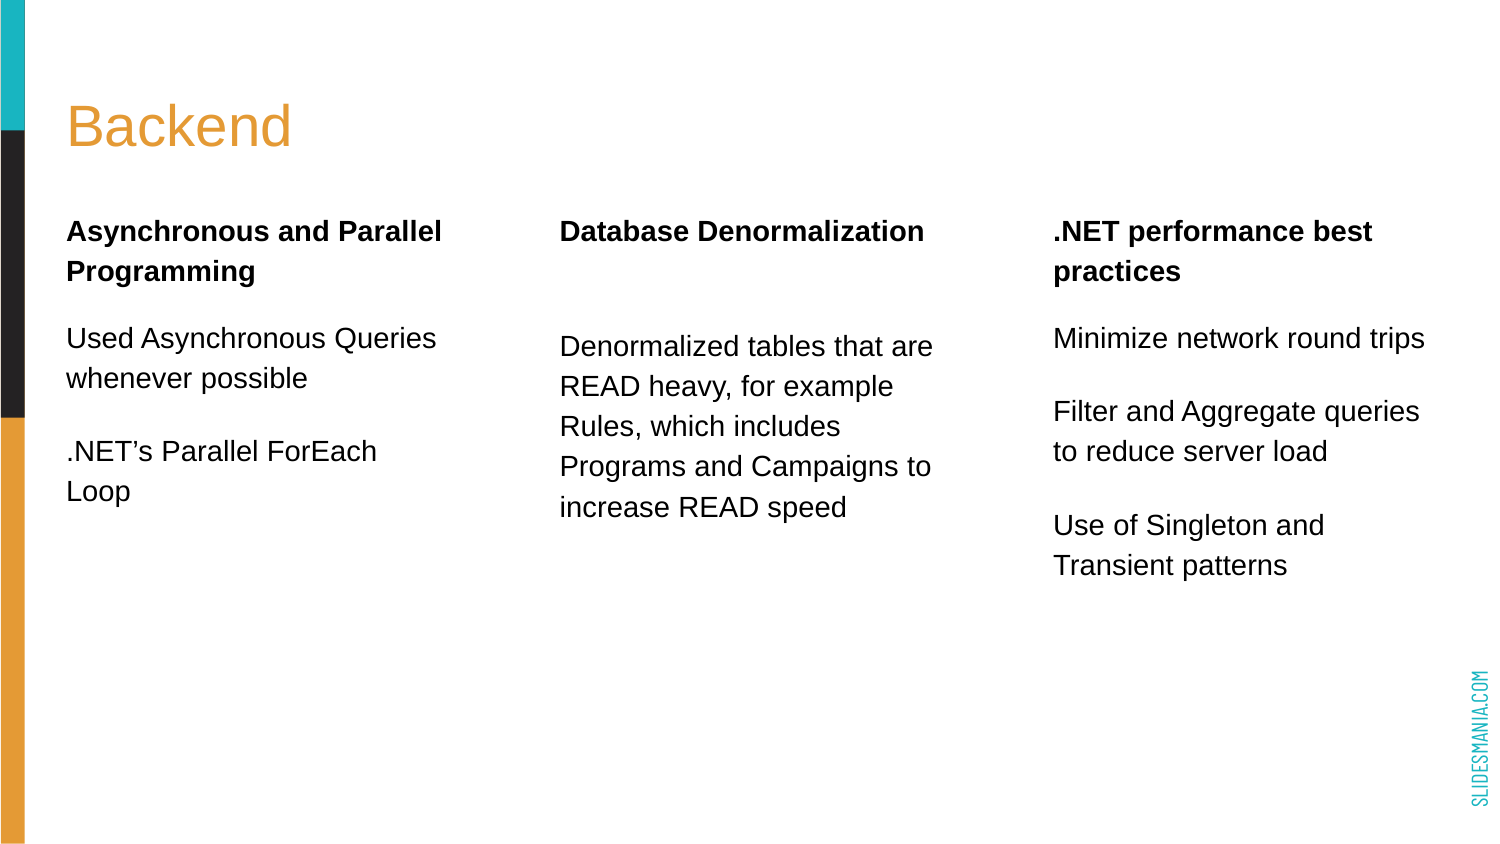

# Backend
Asynchronous and Parallel Programming
Database Denormalization

.NET performance best practices
Used Asynchronous Queries whenever possible
.NET’s Parallel ForEach Loop

Minimize network round trips
Filter and Aggregate queries to reduce server load
Use of Singleton and Transient patterns

Denormalized tables that are READ heavy, for example Rules, which includes Programs and Campaigns to increase READ speed